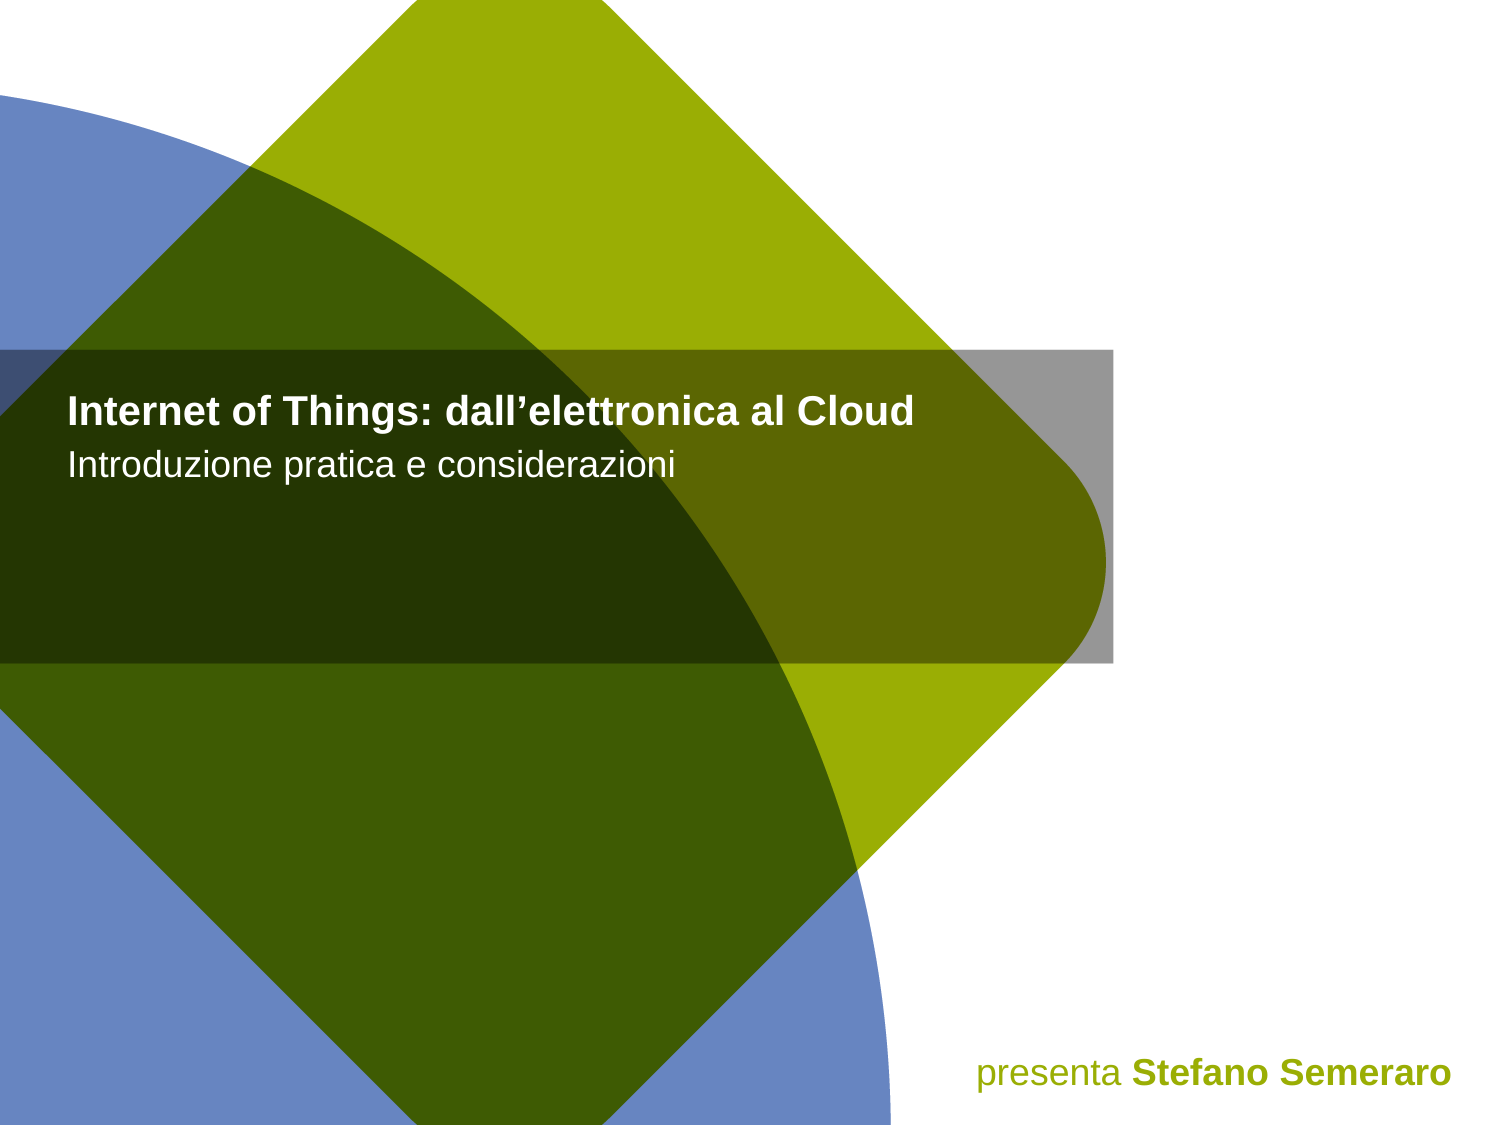

# Internet of Things: dall’elettronica al Cloud
Introduzione pratica e considerazioni
presenta Stefano Semeraro